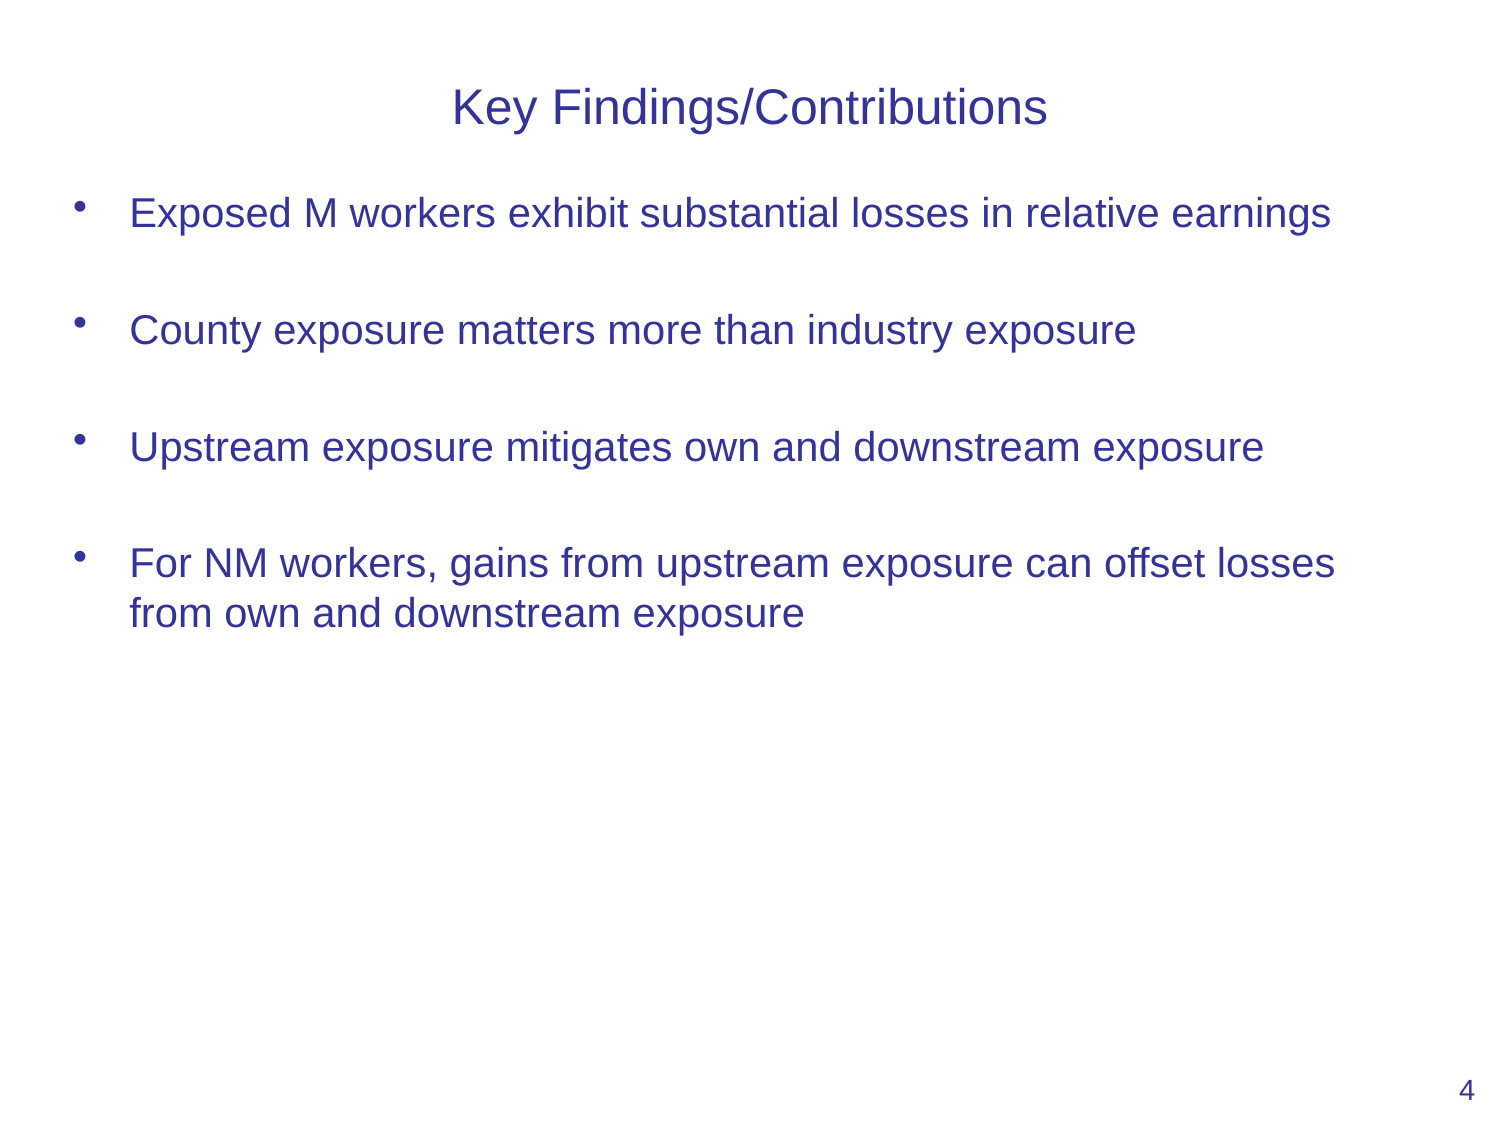

# Key Findings/Contributions
Exposed M workers exhibit substantial losses in relative earnings

County exposure matters more than industry exposure

Upstream exposure mitigates own and downstream exposure

For NM workers, gains from upstream exposure can offset losses from own and downstream exposure

4